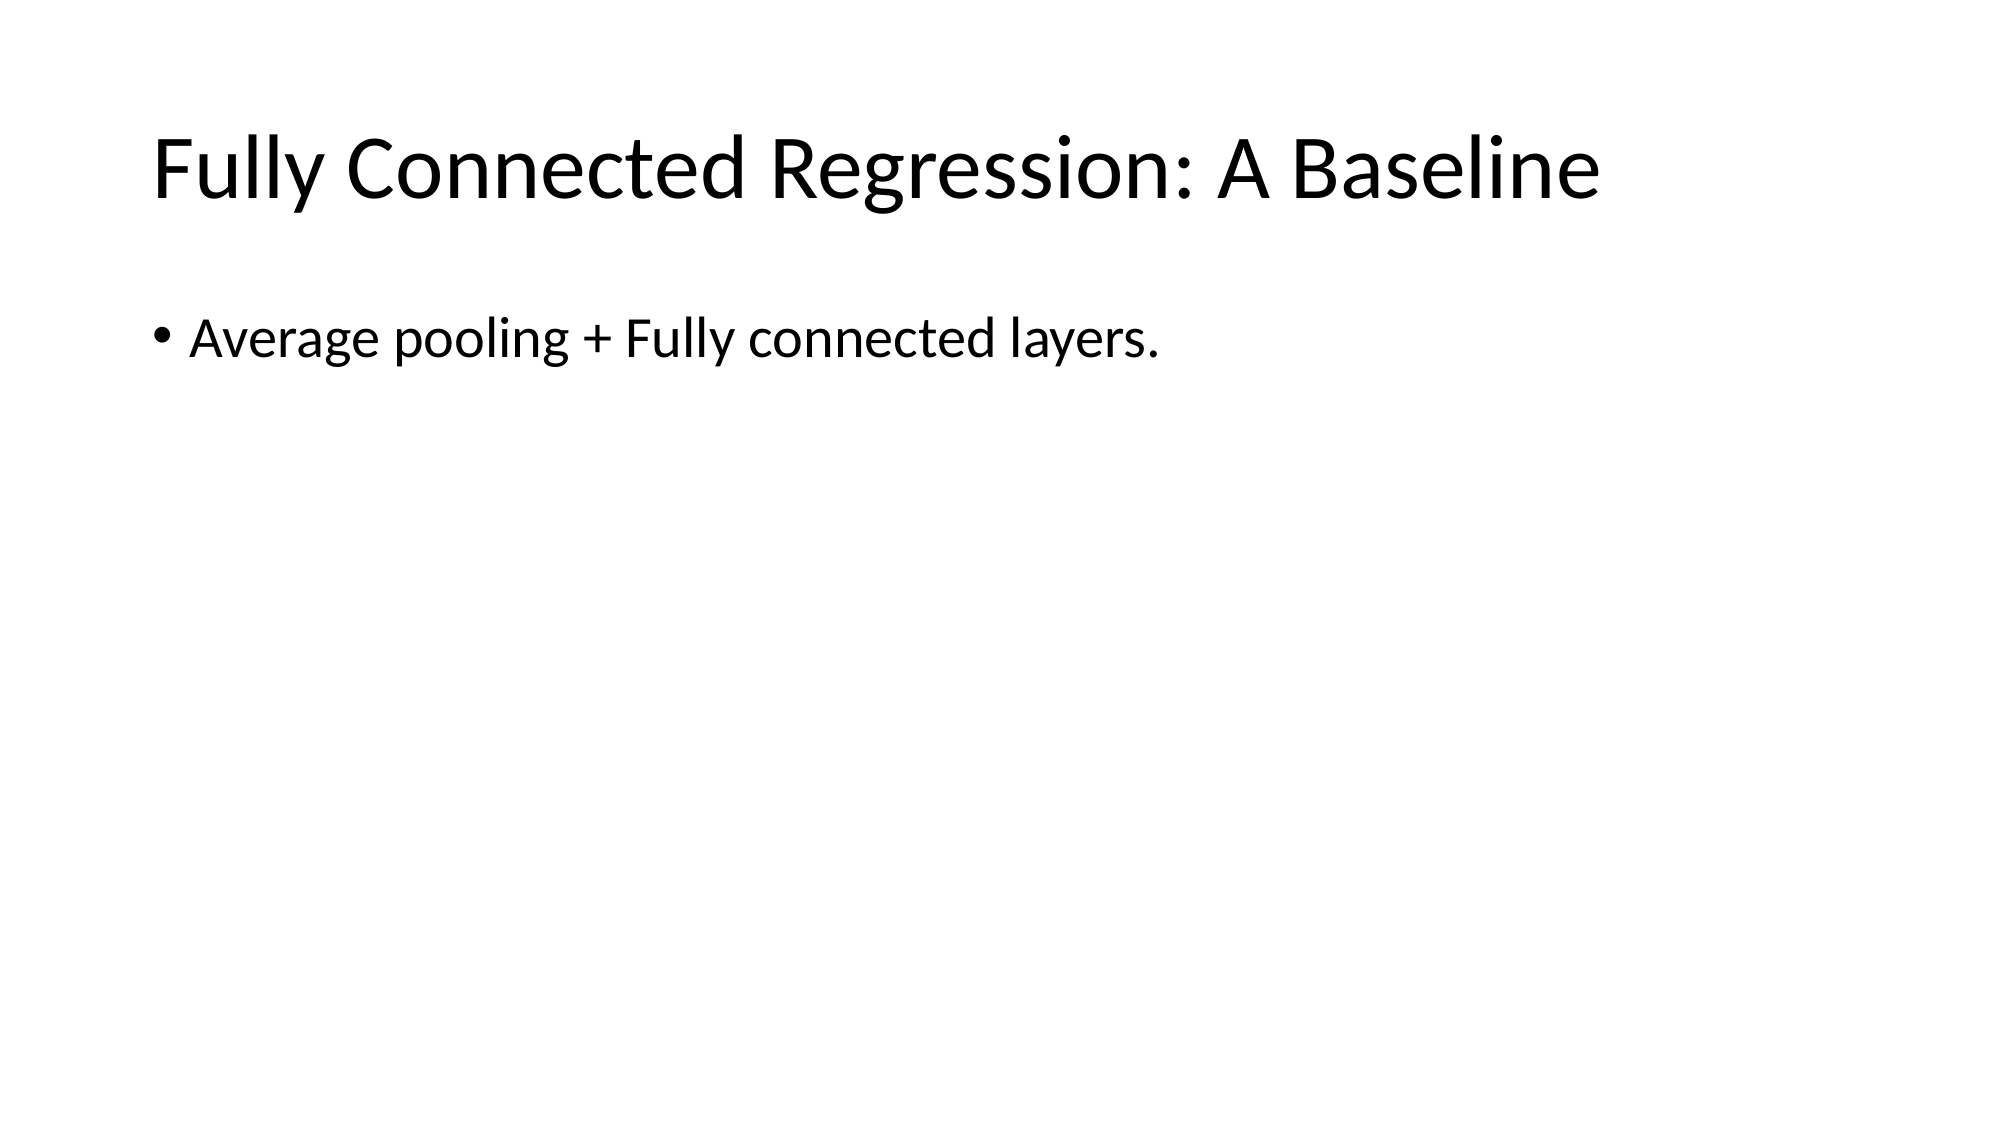

# Fully Connected Regression: A Baseline
Average pooling + Fully connected layers.